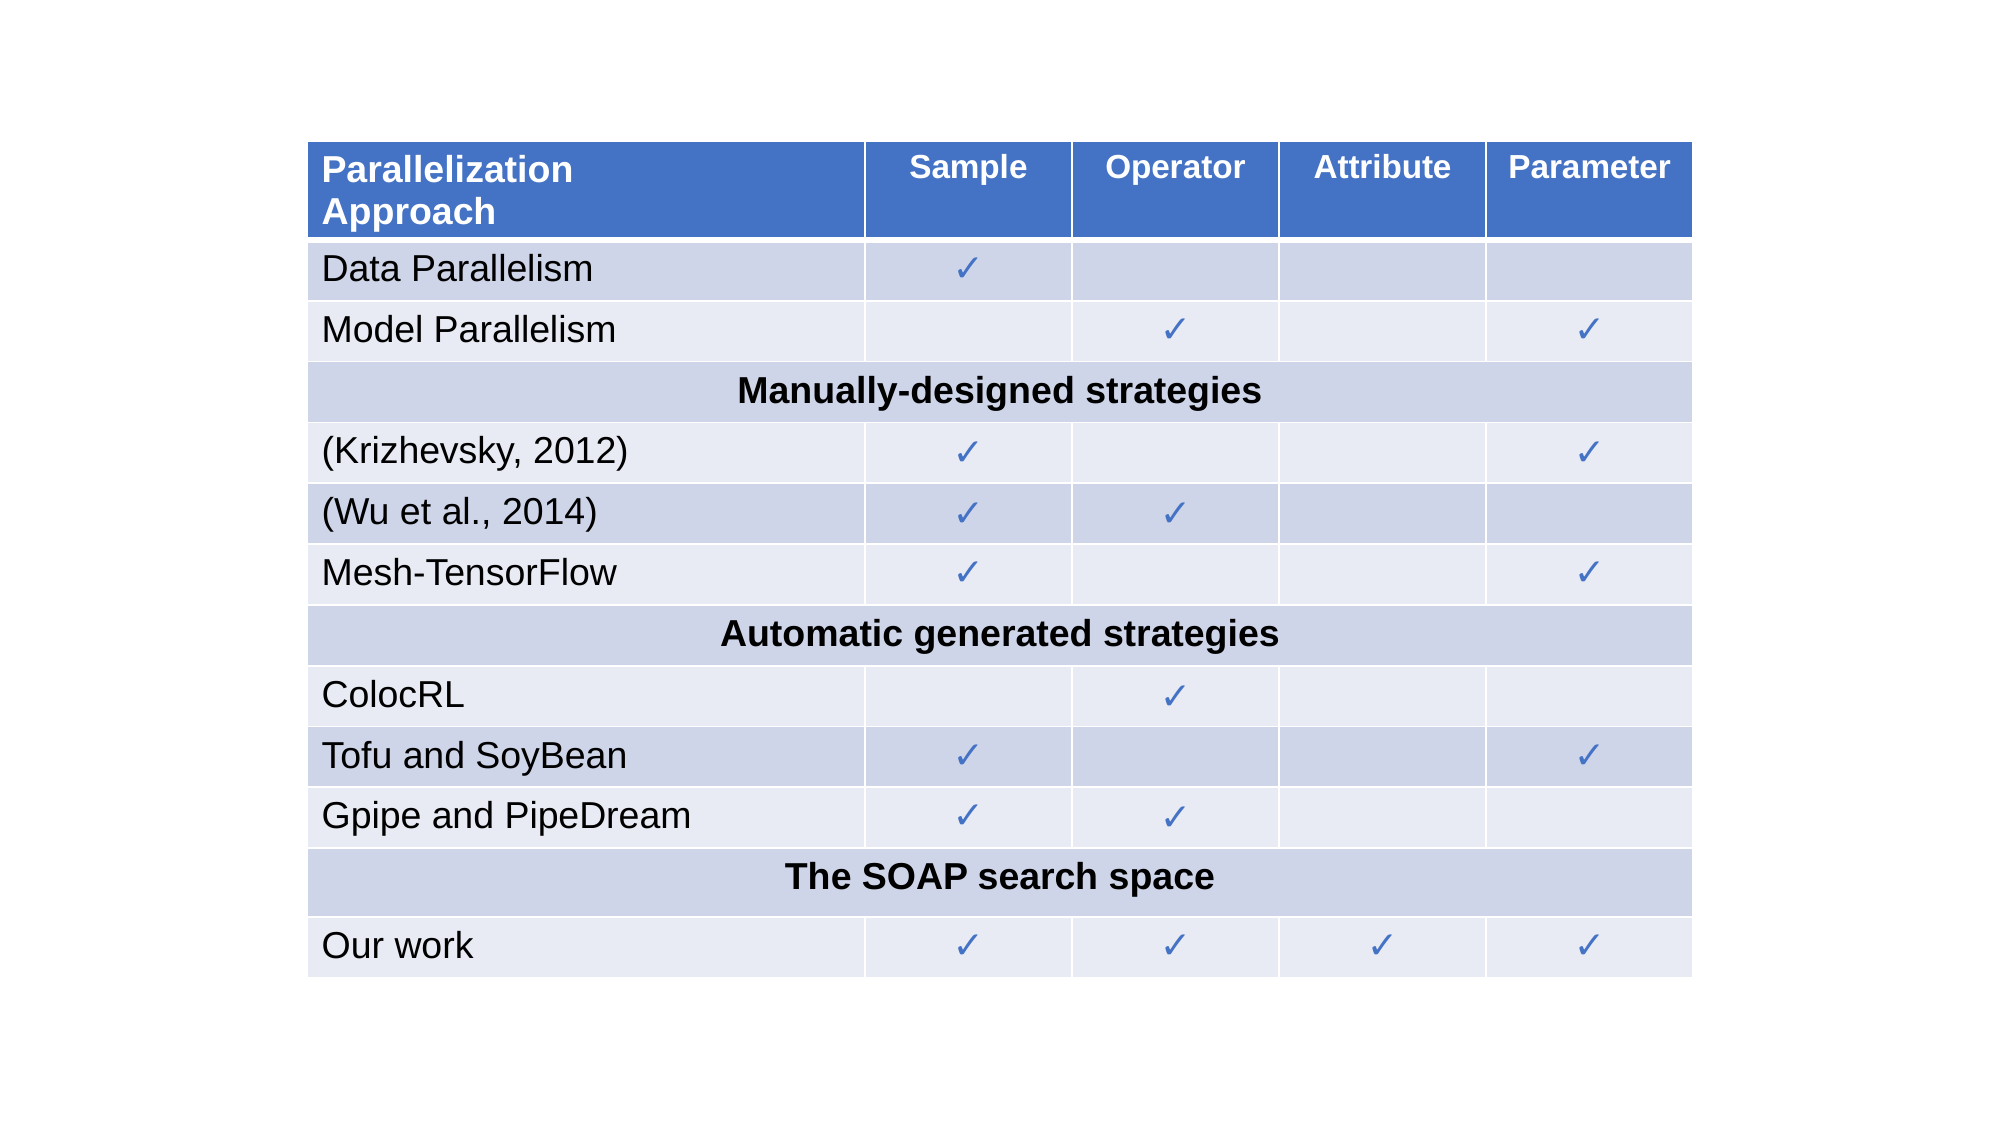

| Parallelization Approach | Sample | Operator | Attribute | Parameter |
| --- | --- | --- | --- | --- |
| Data Parallelism | ✓ |  |  |  |
| Model Parallelism |  | ✓ |  | ✓ |
| Manually-designed strategies |  |  |  |  |
| (Krizhevsky, 2012) | ✓ |  |  | ✓ |
| (Wu et al., 2014) | ✓ | ✓ |  |  |
| Mesh-TensorFlow | ✓ |  |  | ✓ |
| Automatic generated strategies |  |  |  |  |
| ColocRL |  | ✓ |  |  |
| Tofu and SoyBean | ✓ |  |  | ✓ |
| Gpipe and PipeDream | ✓ | ✓ |  |  |
| The SOAP search space |  |  |  |  |
| Our work | ✓ | ✓ | ✓ | ✓ |